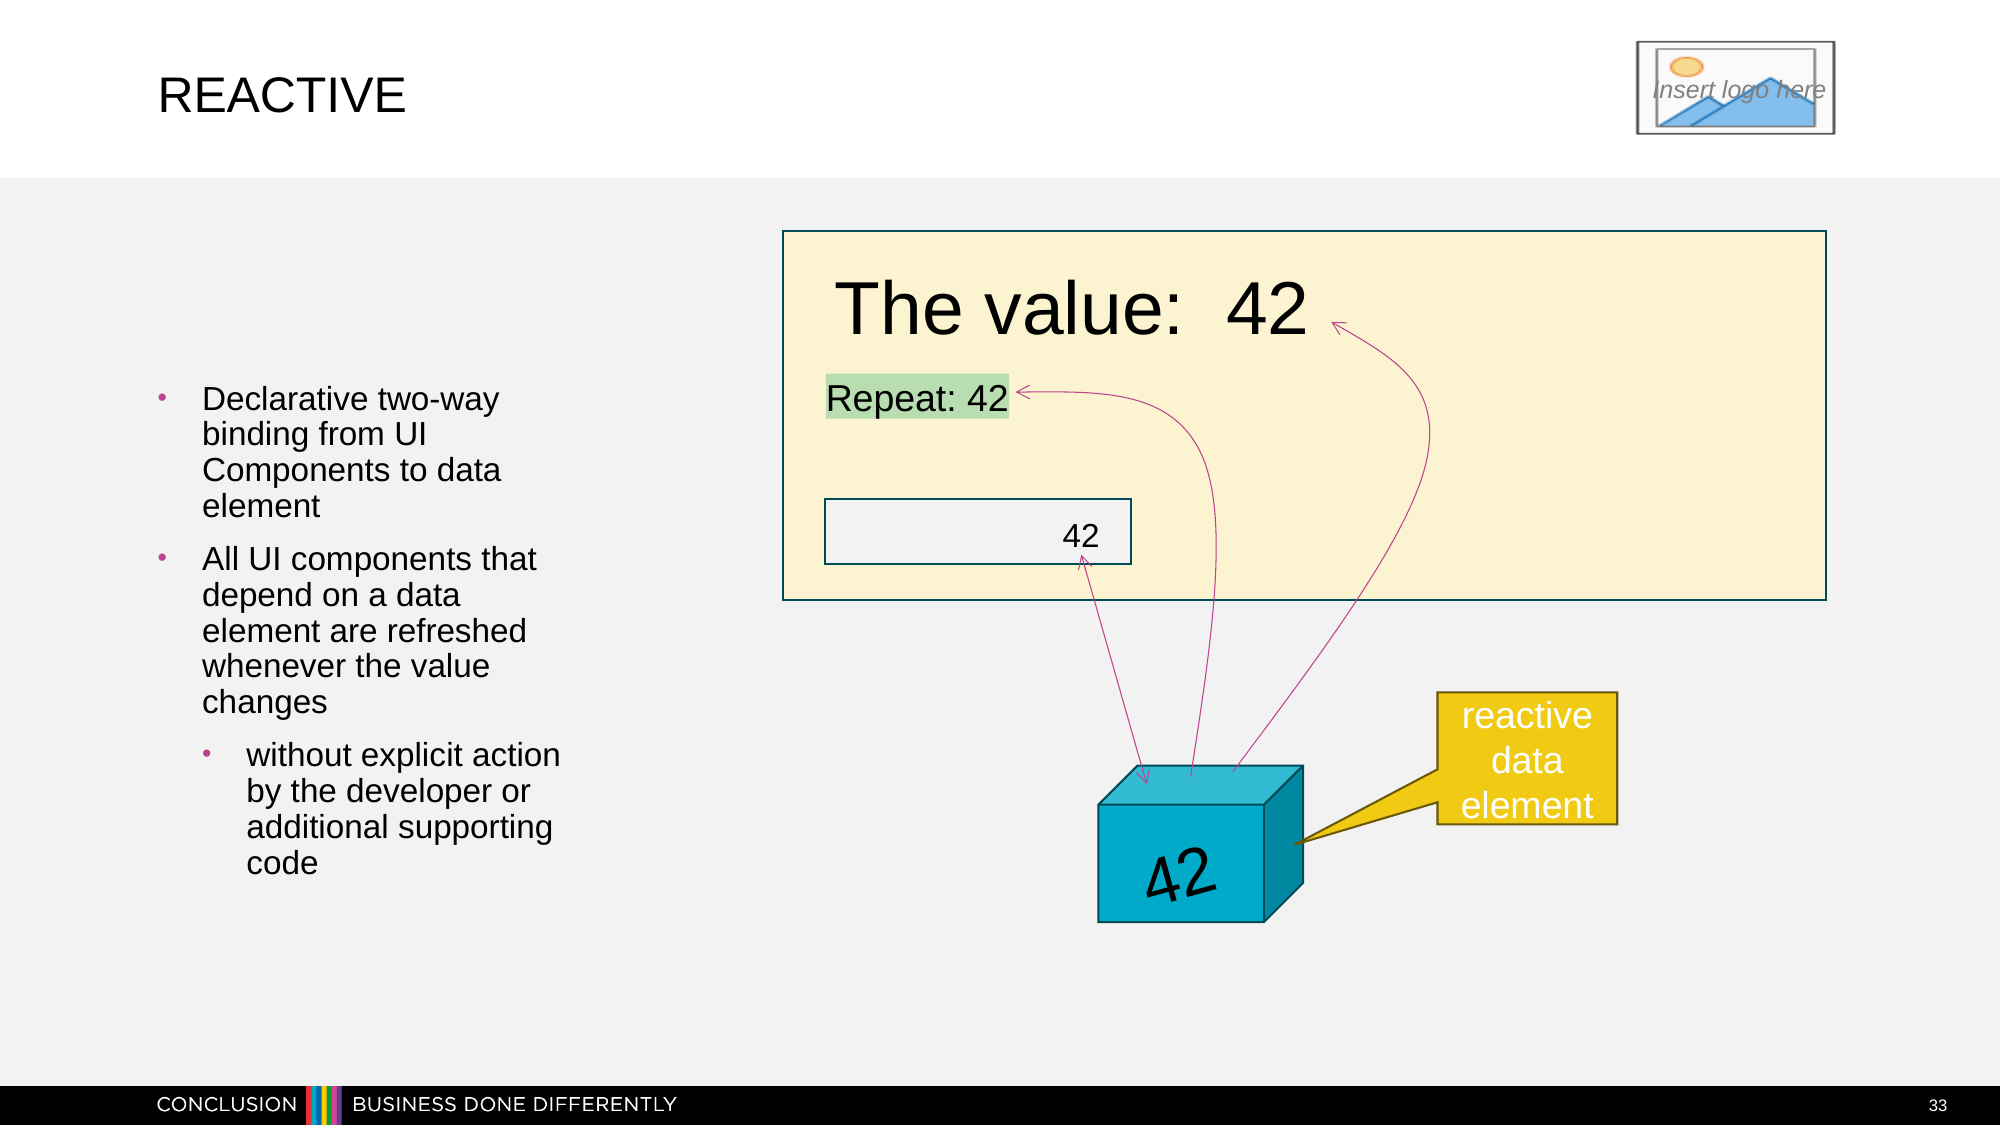

# Reactive

Declarative two-way binding from UI Components to data element
All UI components that depend on a data element are refreshed whenever the value changes
without explicit action by the developer or additional supporting code
The value:  42

Repeat: 42

42
reactive data element

42

33